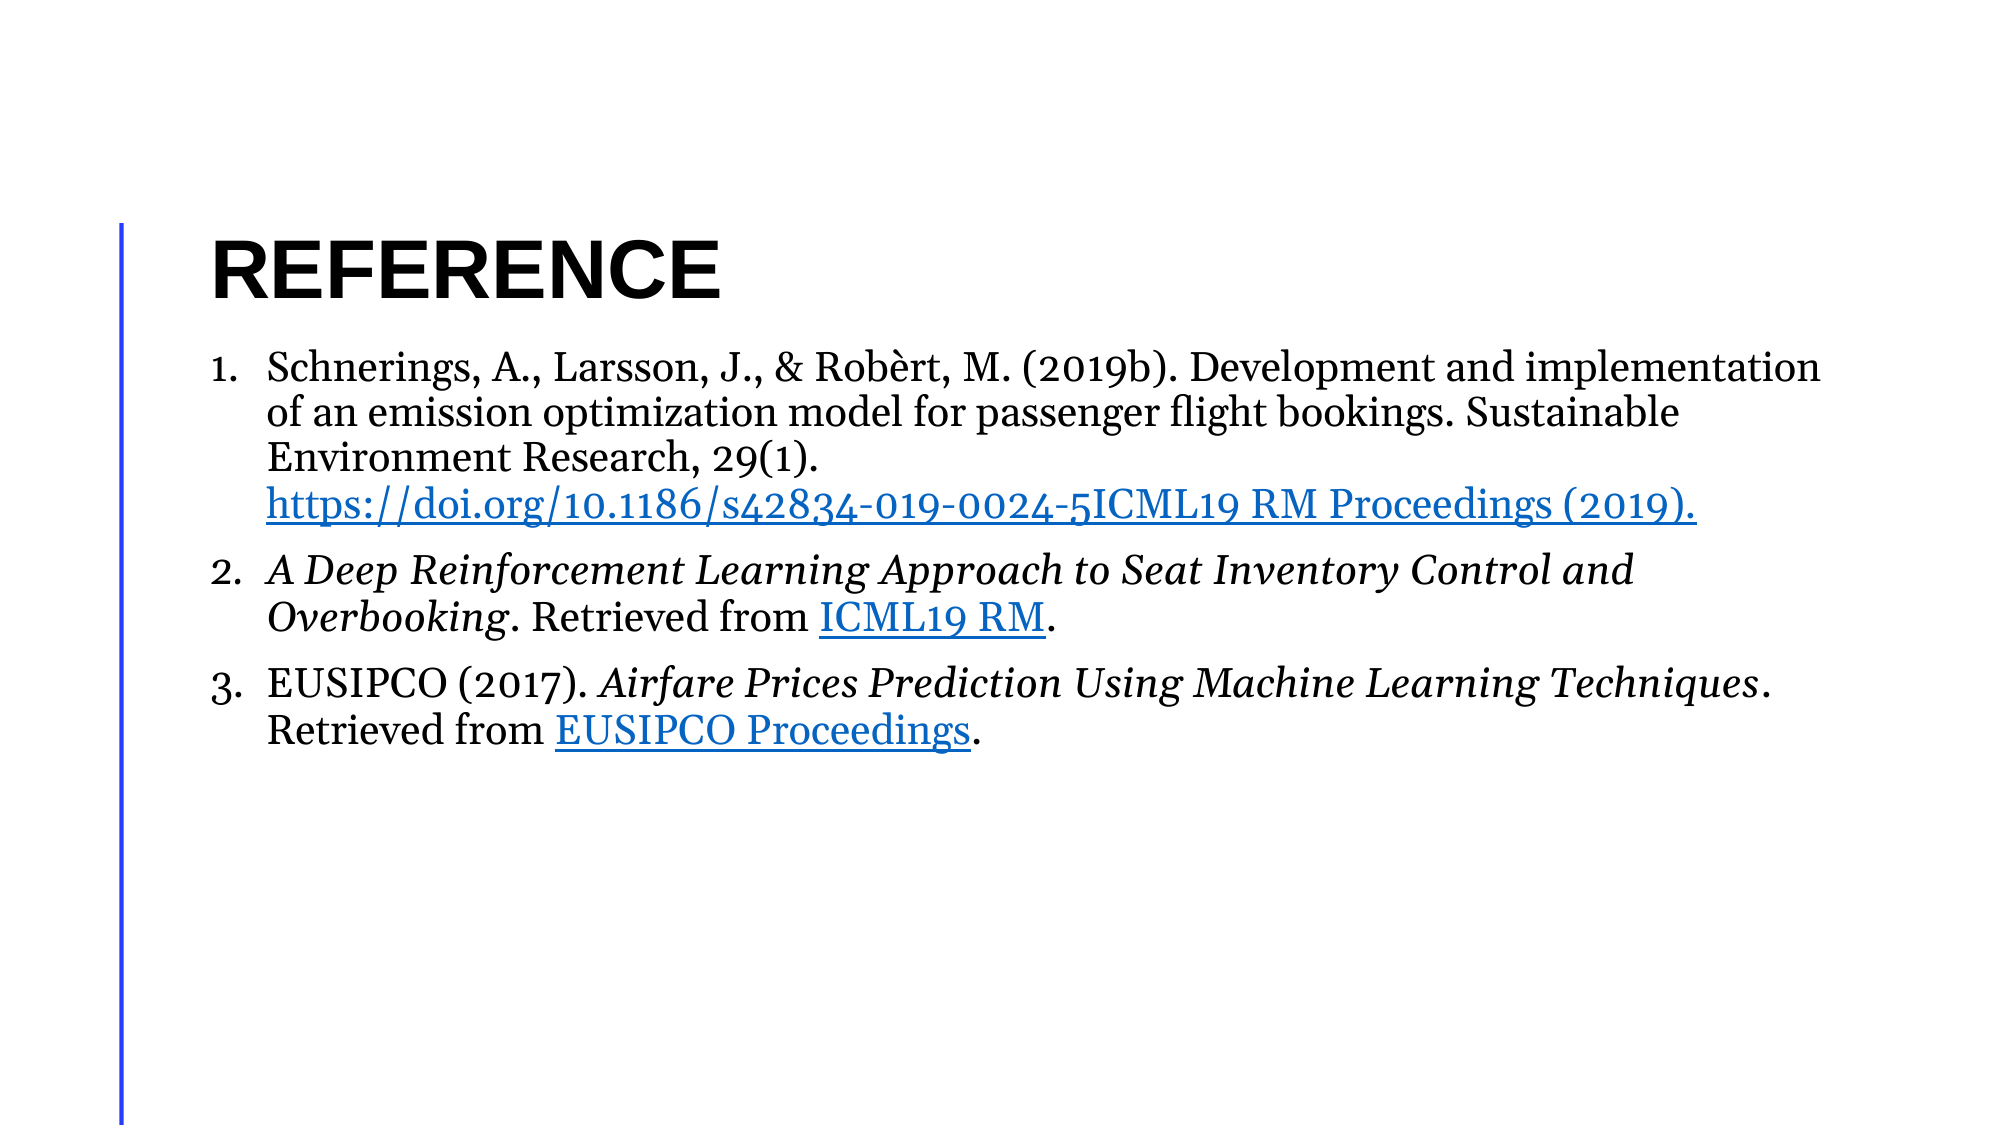

# Reference
Schnerings, A., Larsson, J., & Robèrt, M. (2019b). Development and implementation of an emission optimization model for passenger flight bookings. Sustainable Environment Research, 29(1). https://doi.org/10.1186/s42834-019-0024-5ICML19 RM Proceedings (2019).
A Deep Reinforcement Learning Approach to Seat Inventory Control and Overbooking. Retrieved from ICML19 RM.
EUSIPCO (2017). Airfare Prices Prediction Using Machine Learning Techniques. Retrieved from EUSIPCO Proceedings.